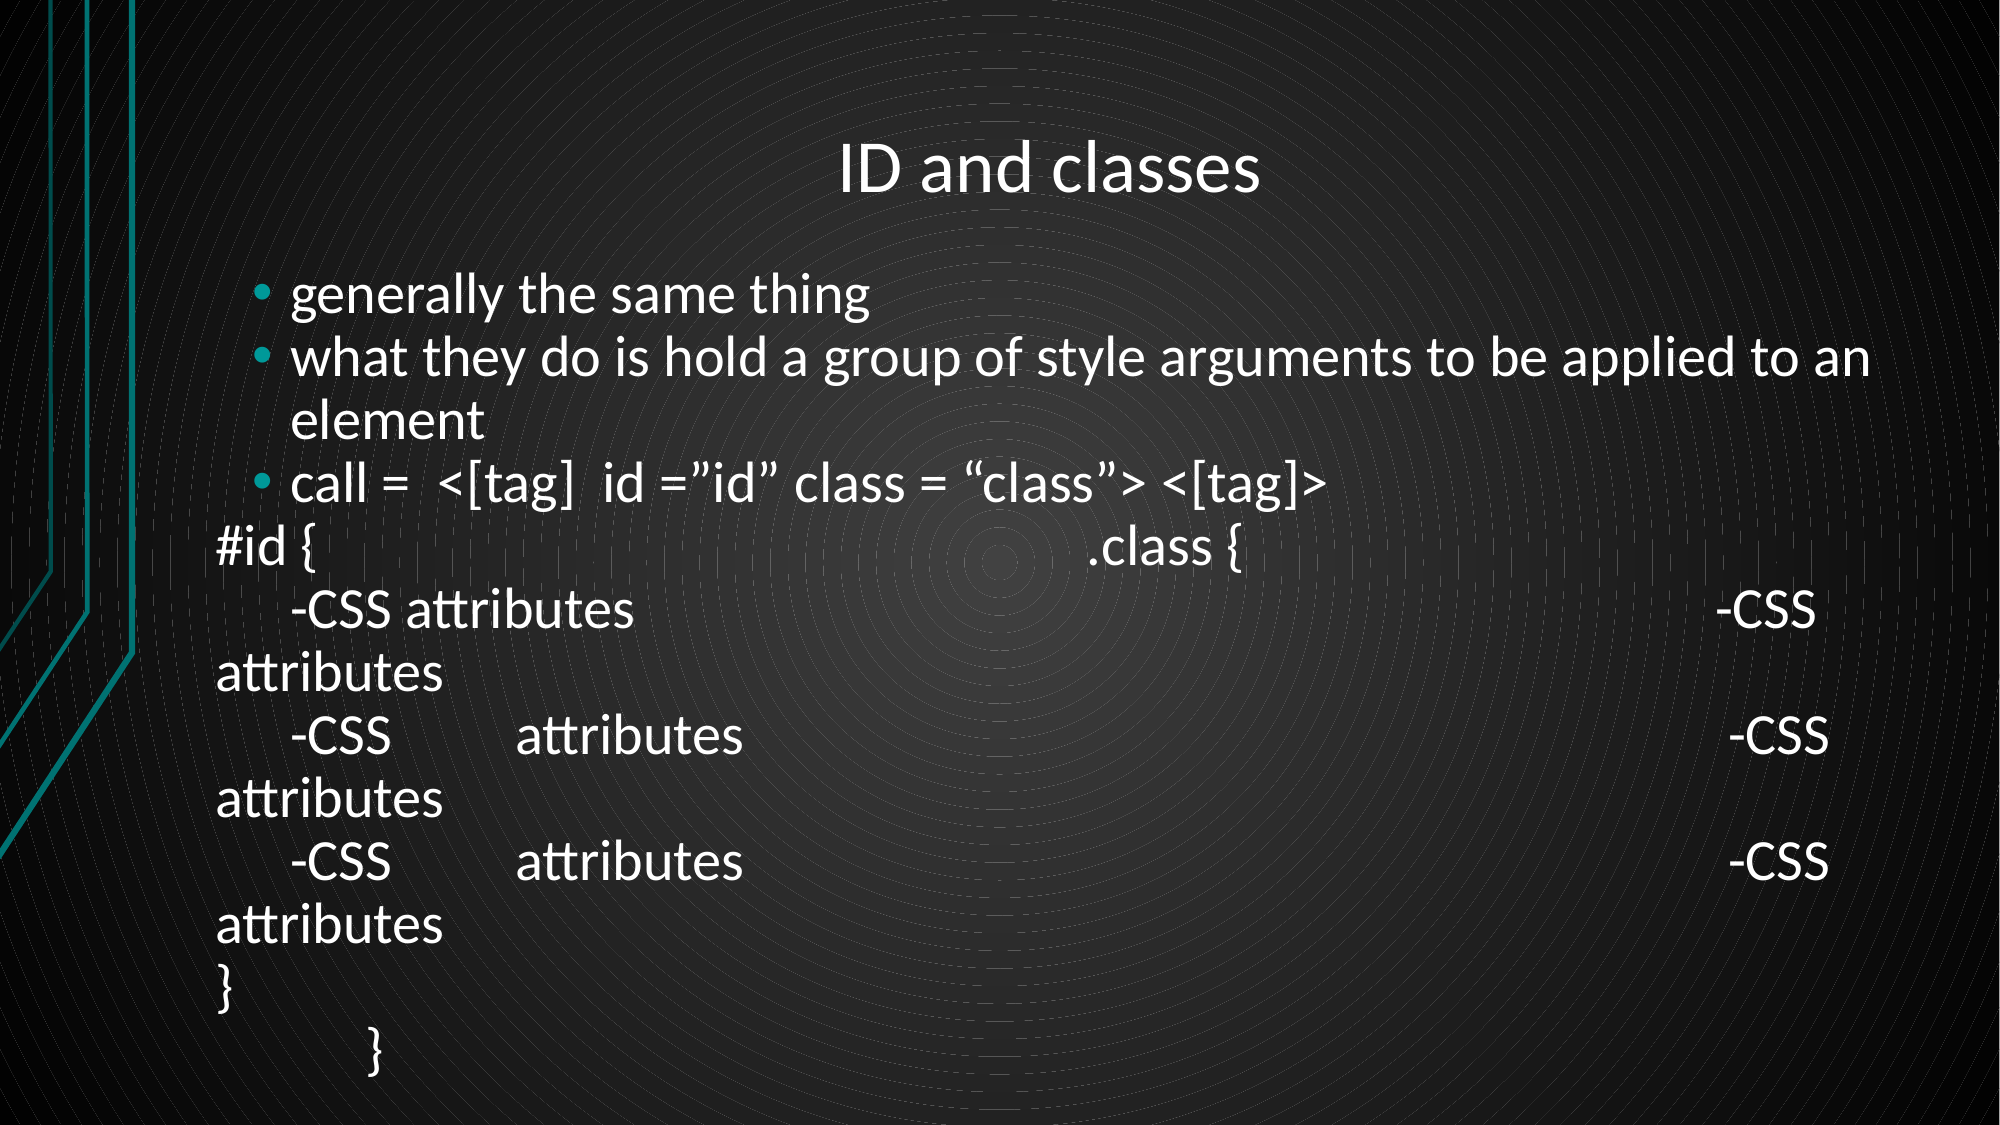

# ID and classes
generally the same thing
what they do is hold a group of style arguments to be applied to an element
call =  <[tag]  id =”id” class = “class”> <[tag]>
#id {                                                          .class {
-CSS attributes								-CSS attributes
-CSS	attributes							 -CSS attributes
-CSS	attributes							 -CSS attributes
}												}